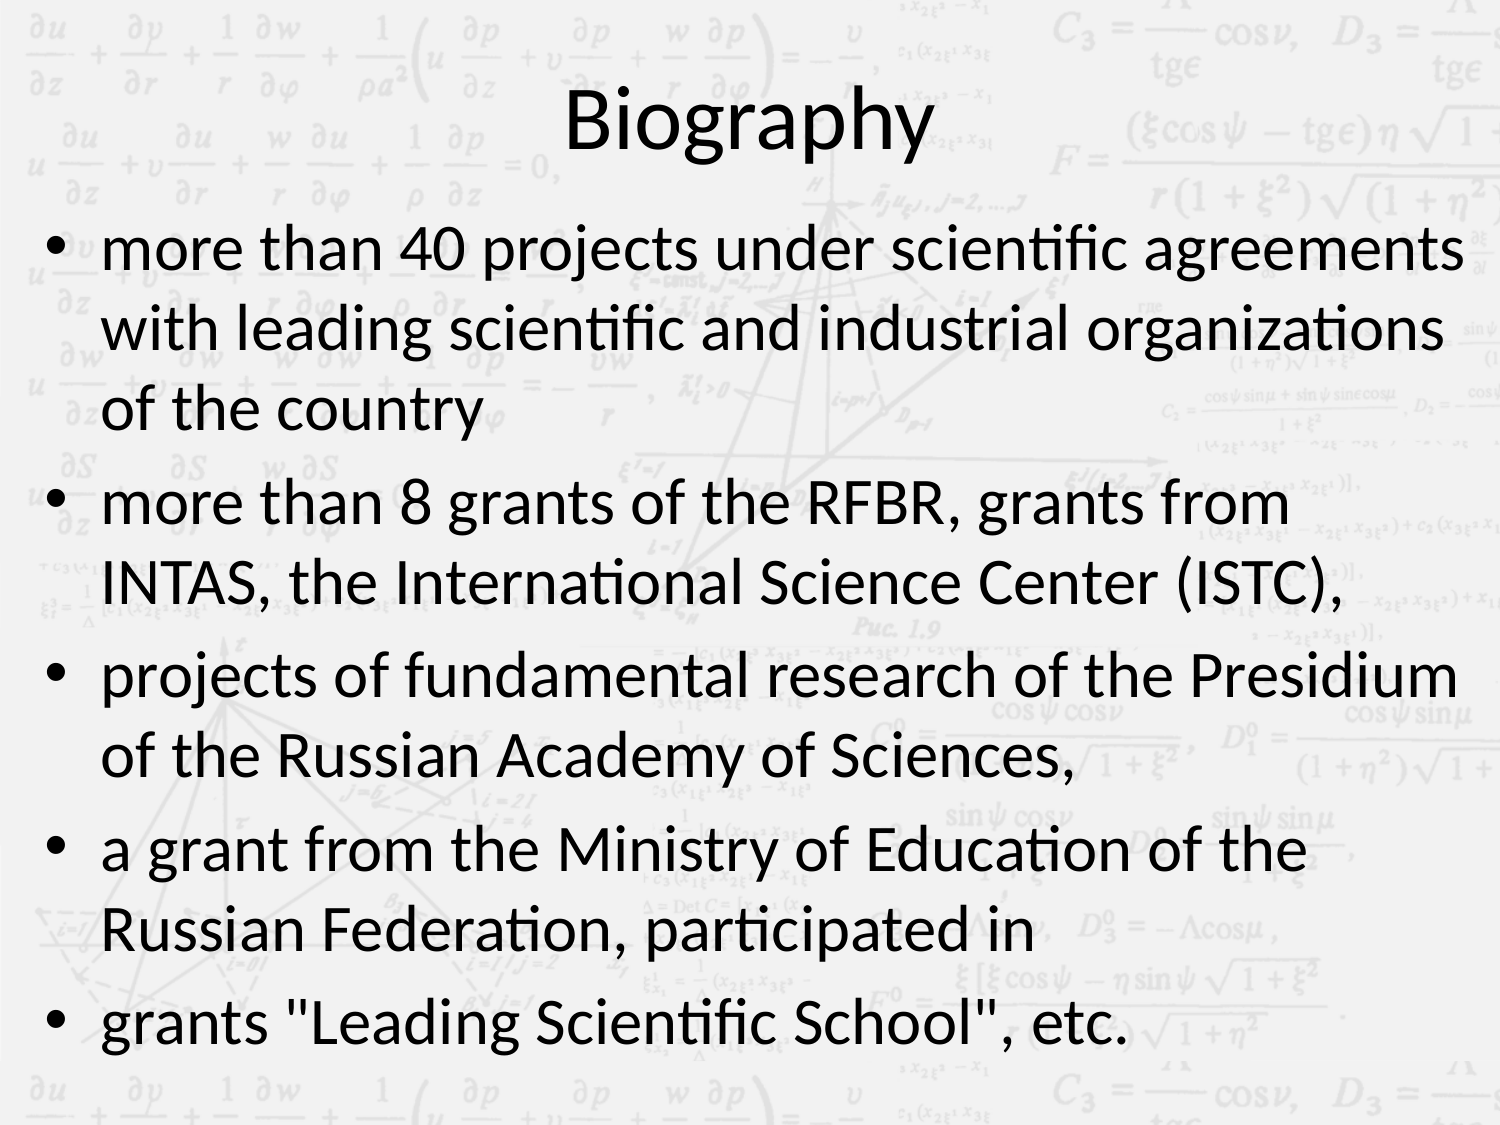

# Biography
more than 40 projects under scientific agreements with leading scientific and industrial organizations of the country
more than 8 grants of the RFBR, grants from INTAS, the International Science Center (ISTC),
projects of fundamental research of the Presidium of the Russian Academy of Sciences,
a grant from the Ministry of Education of the Russian Federation, participated in
grants "Leading Scientific School", etc.